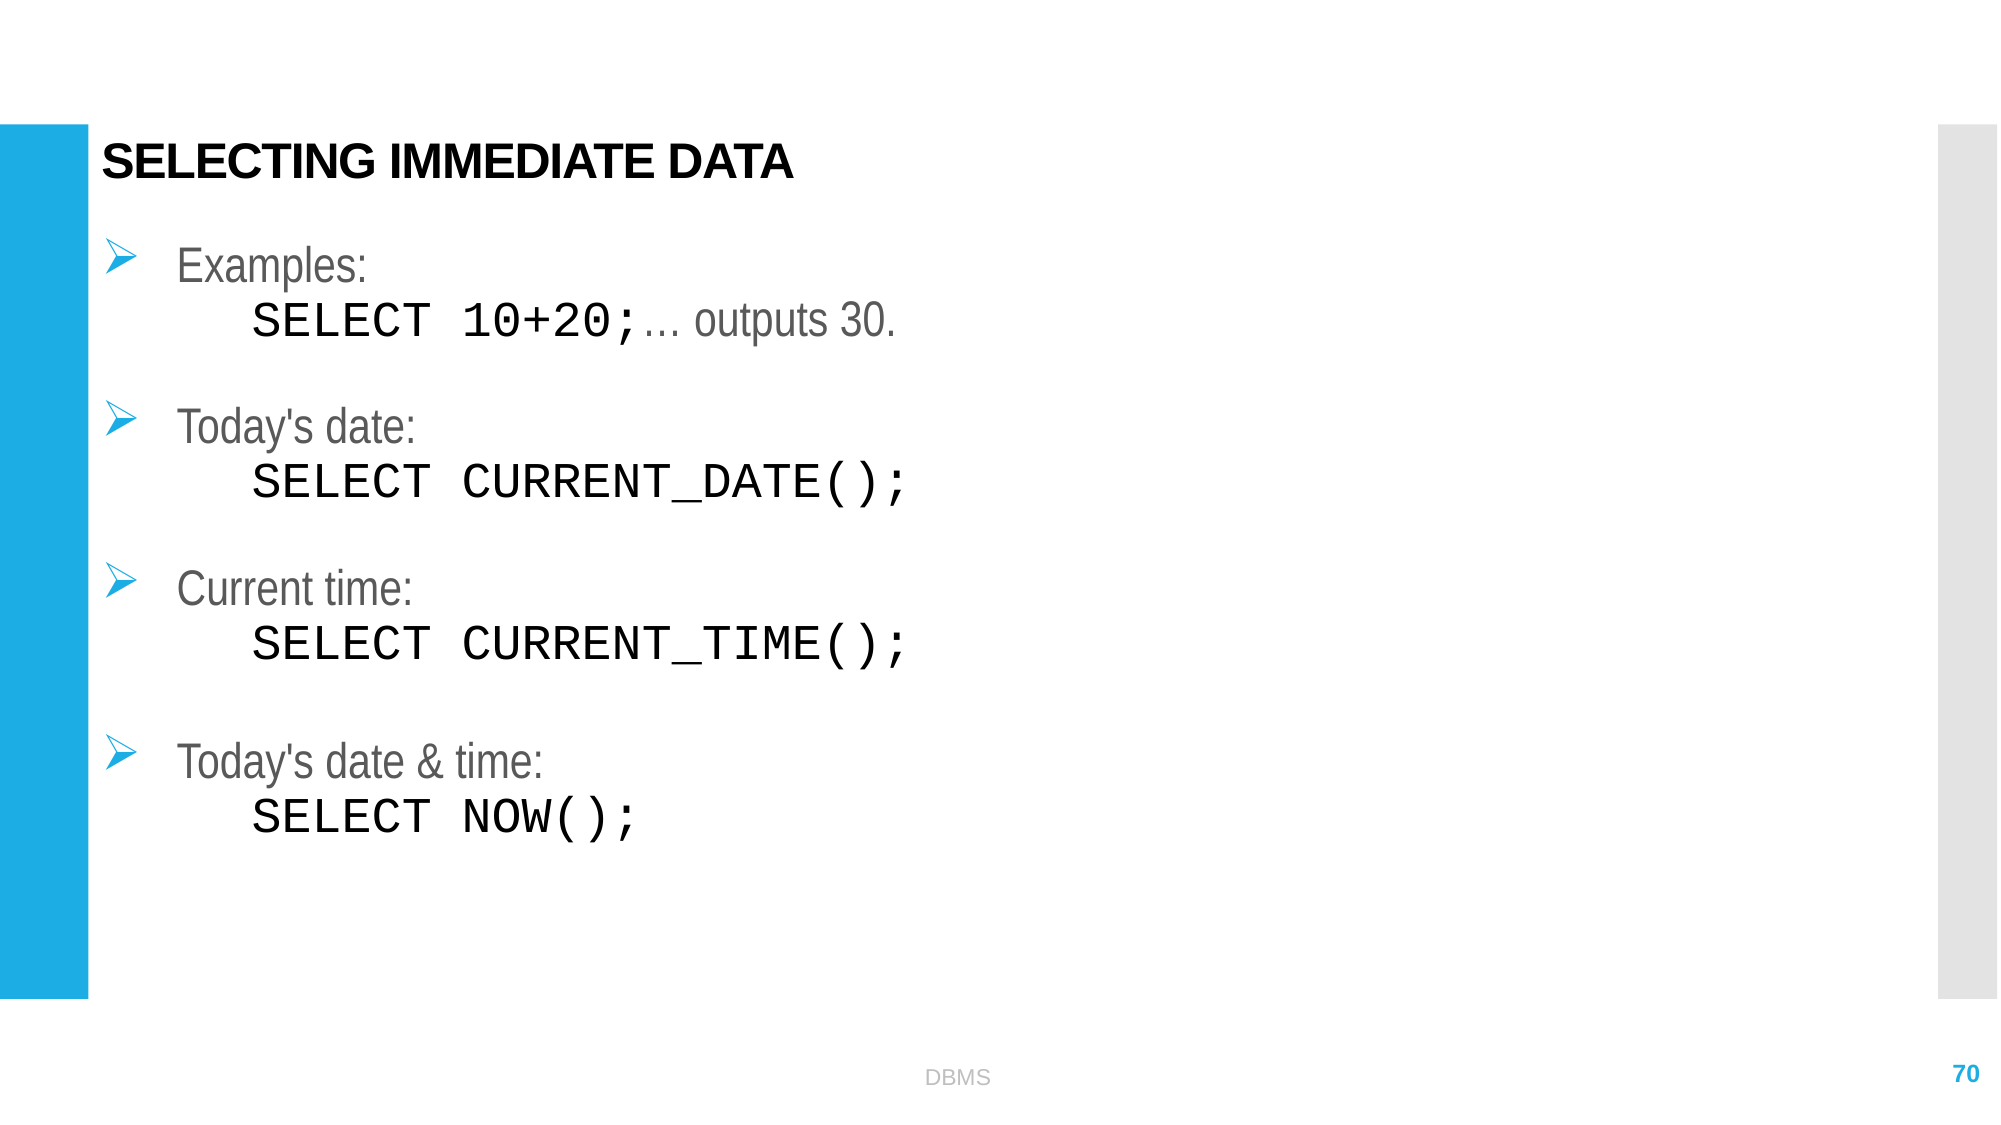

# SELECTING IMMEDIATE DATA
Examples:
	SELECT 10+20;… outputs 30.

Today's date:
	SELECT CURRENT_DATE();

Current time:
	SELECT CURRENT_TIME();

Today's date & time:
	SELECT NOW();

70
DBMS